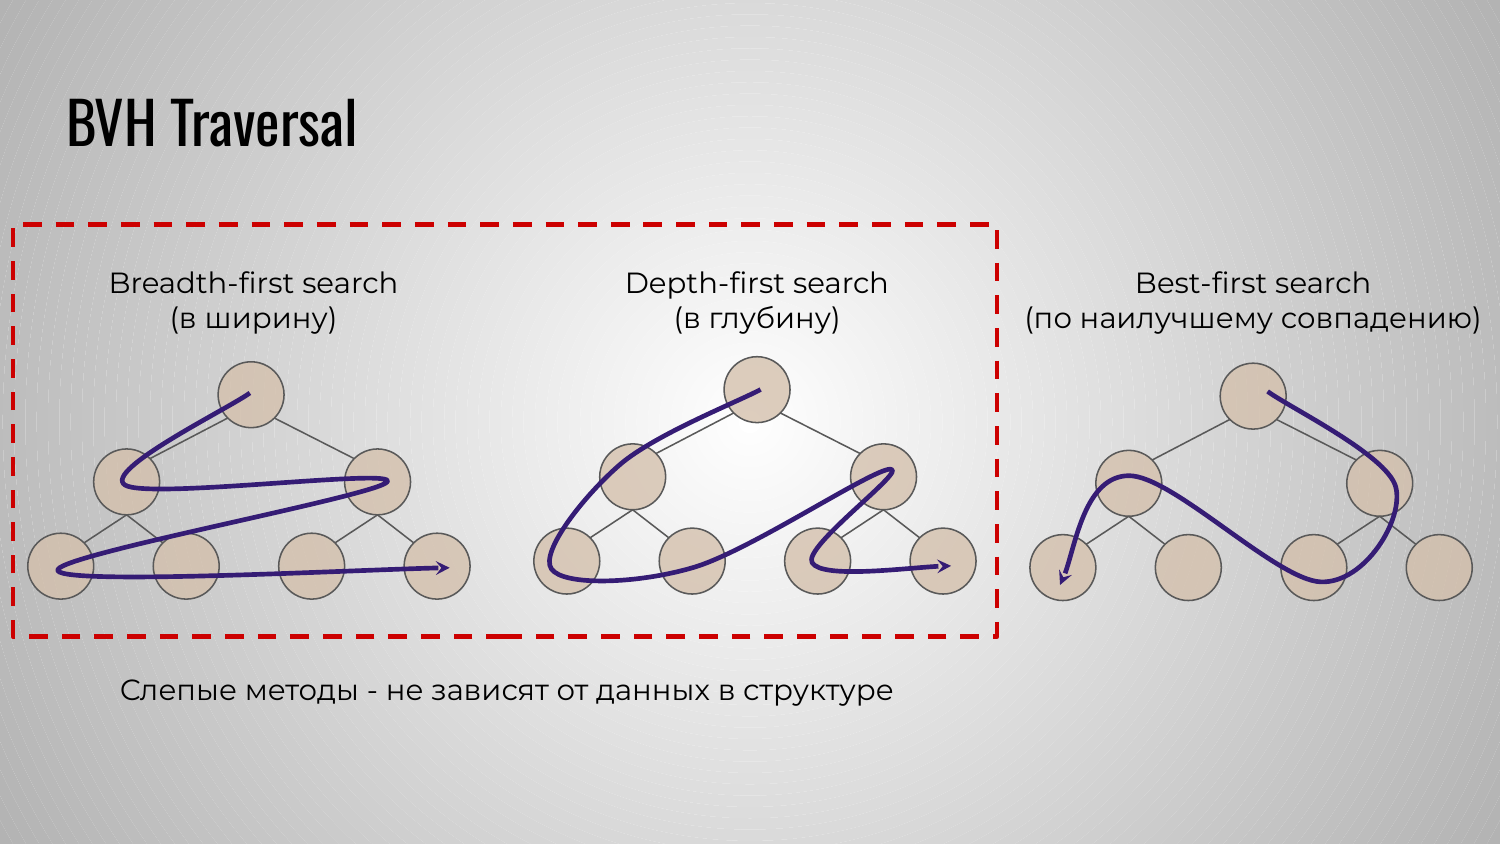

# BVH Traversal

Depth-first search
(в глубину)
Breadth-first search
(в ширину)
Best-first search
(по наилучшему совпадению)

Слепые методы - не зависят от данных в структуре